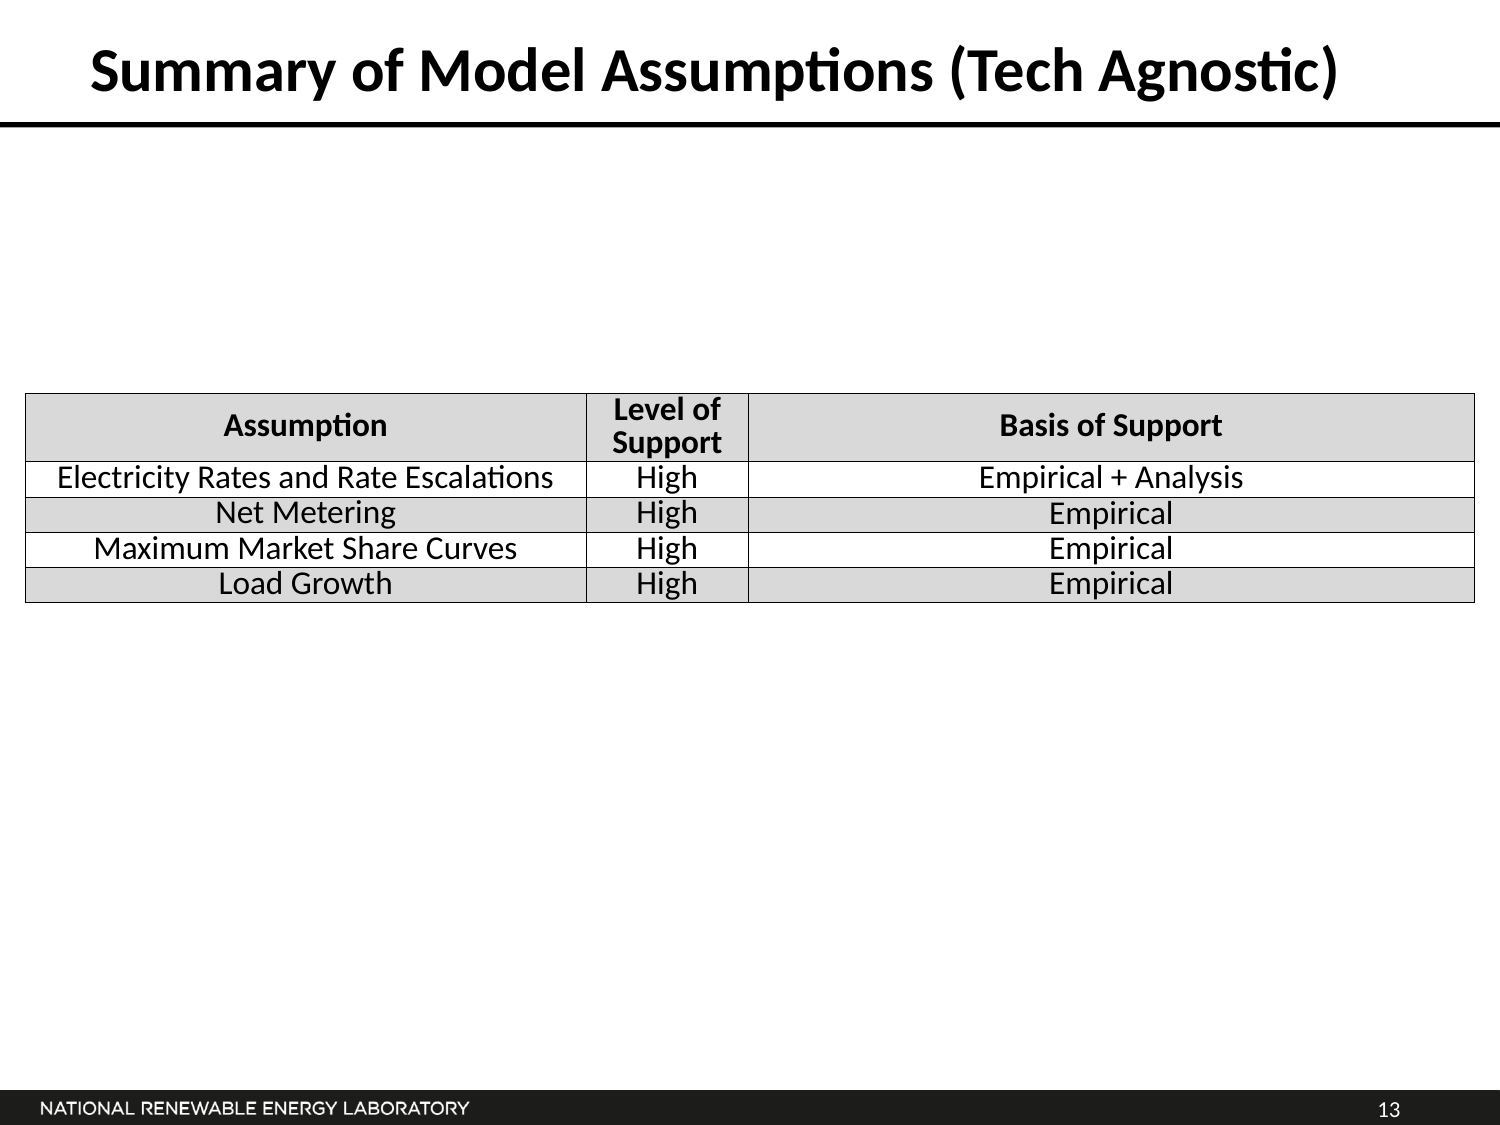

# Summary of Model Assumptions (Tech Agnostic)
| Assumption | Level of Support | Basis of Support |
| --- | --- | --- |
| Electricity Rates and Rate Escalations | High | Empirical + Analysis |
| Net Metering | High | Empirical |
| Maximum Market Share Curves | High | Empirical |
| Load Growth | High | Empirical |